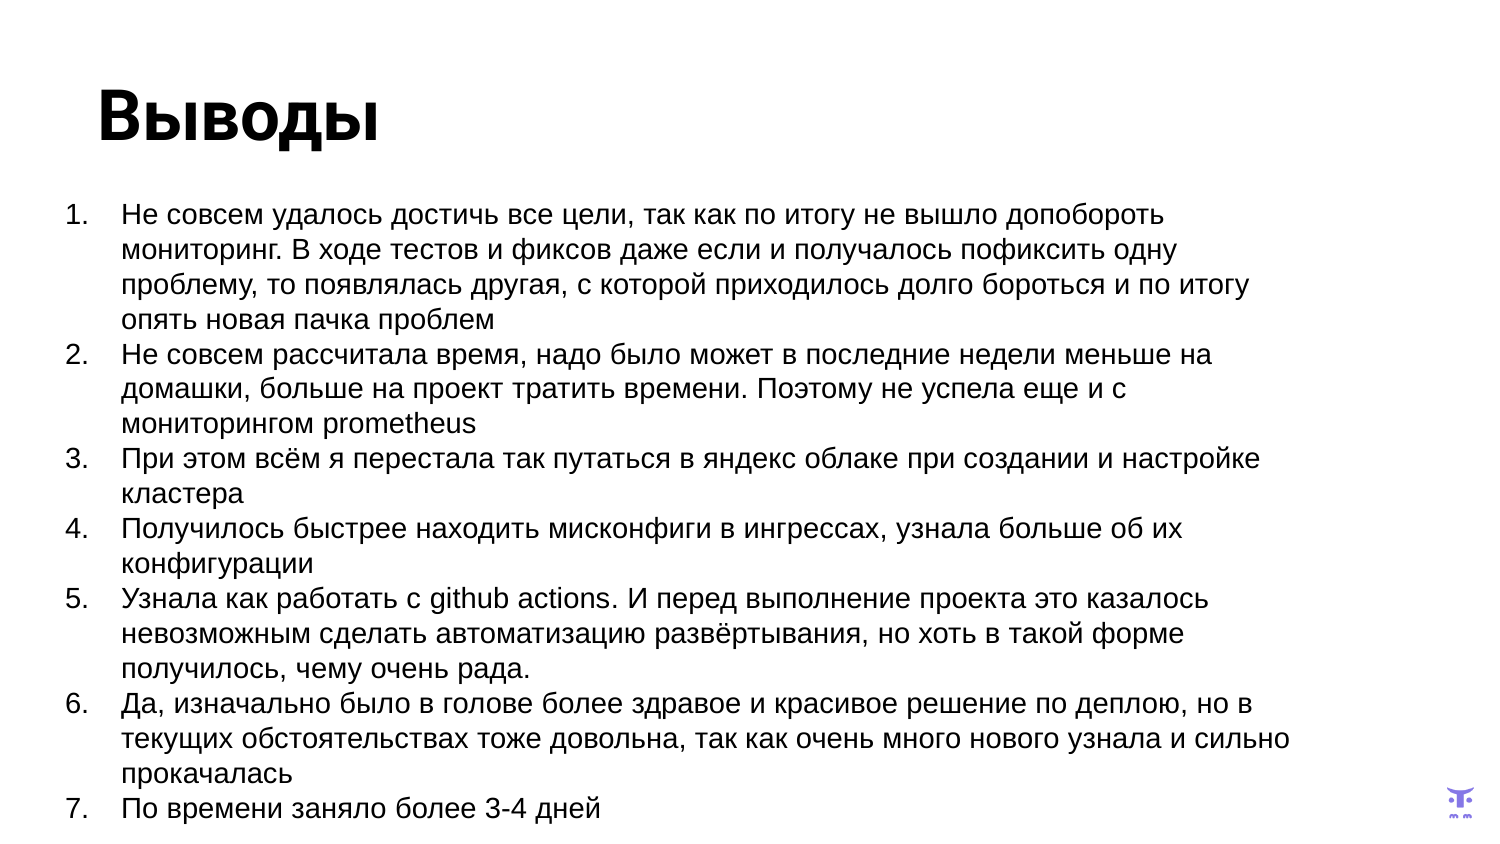

# Выводы

Не совсем удалось достичь все цели, так как по итогу не вышло допобороть мониторинг. В ходе тестов и фиксов даже если и получалось пофиксить одну проблему, то появлялась другая, с которой приходилось долго бороться и по итогу опять новая пачка проблем
Не совсем рассчитала время, надо было может в последние недели меньше на домашки, больше на проект тратить времени. Поэтому не успела еще и с мониторингом prometheus
При этом всём я перестала так путаться в яндекс облаке при создании и настройке кластера
Получилось быстрее находить мисконфиги в ингрессах, узнала больше об их конфигурации
Узнала как работать с github actions. И перед выполнение проекта это казалось невозможным сделать автоматизацию развёртывания, но хоть в такой форме получилось, чему очень рада.
Да, изначально было в голове более здравое и красивое решение по деплою, но в текущих обстоятельствах тоже довольна, так как очень много нового узнала и сильно прокачалась
По времени заняло более 3-4 дней